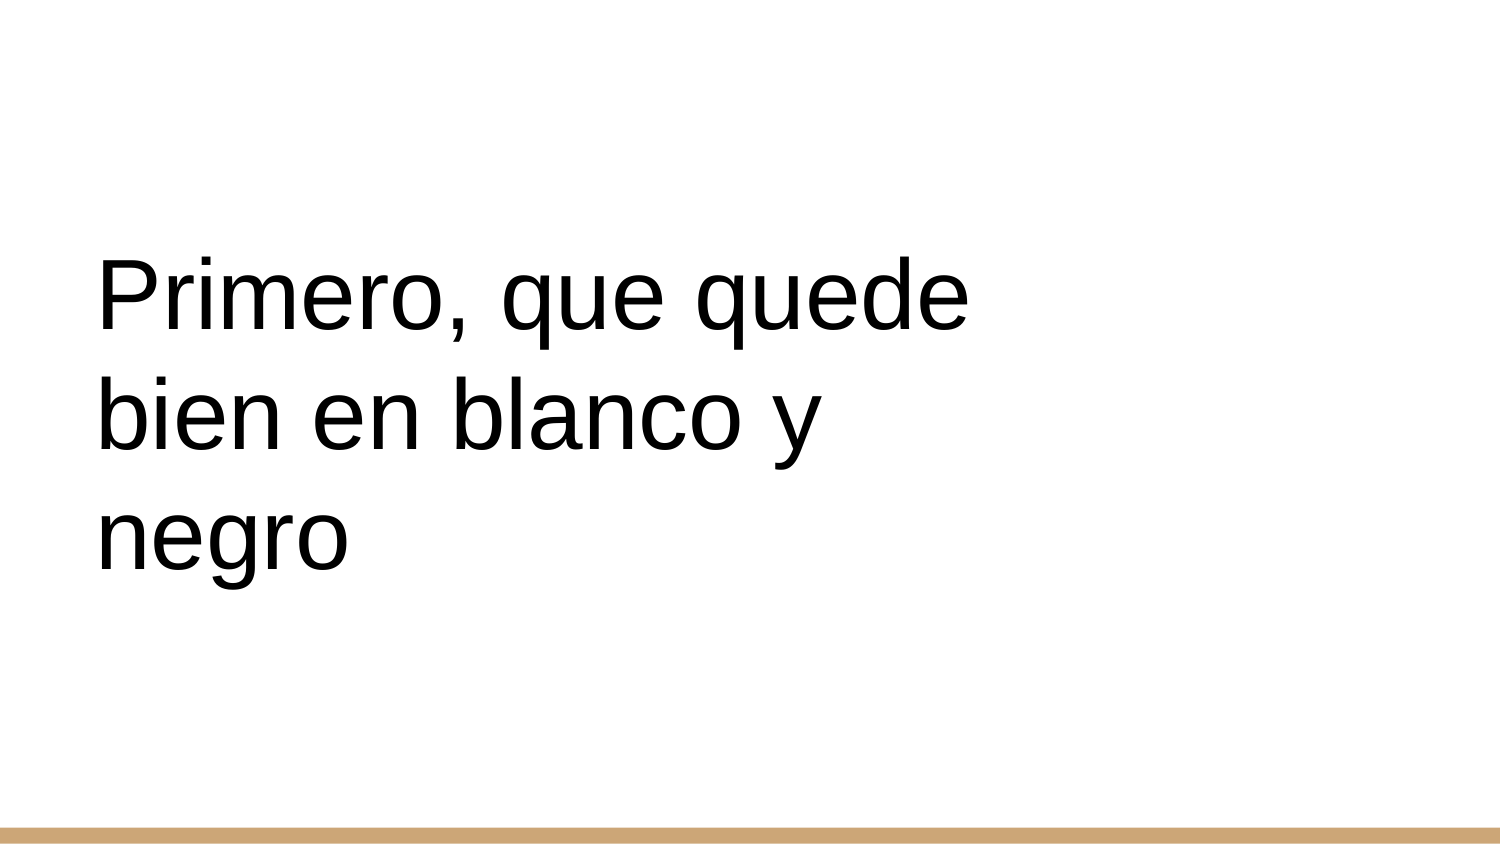

# Primero, que quede bien en blanco y negro